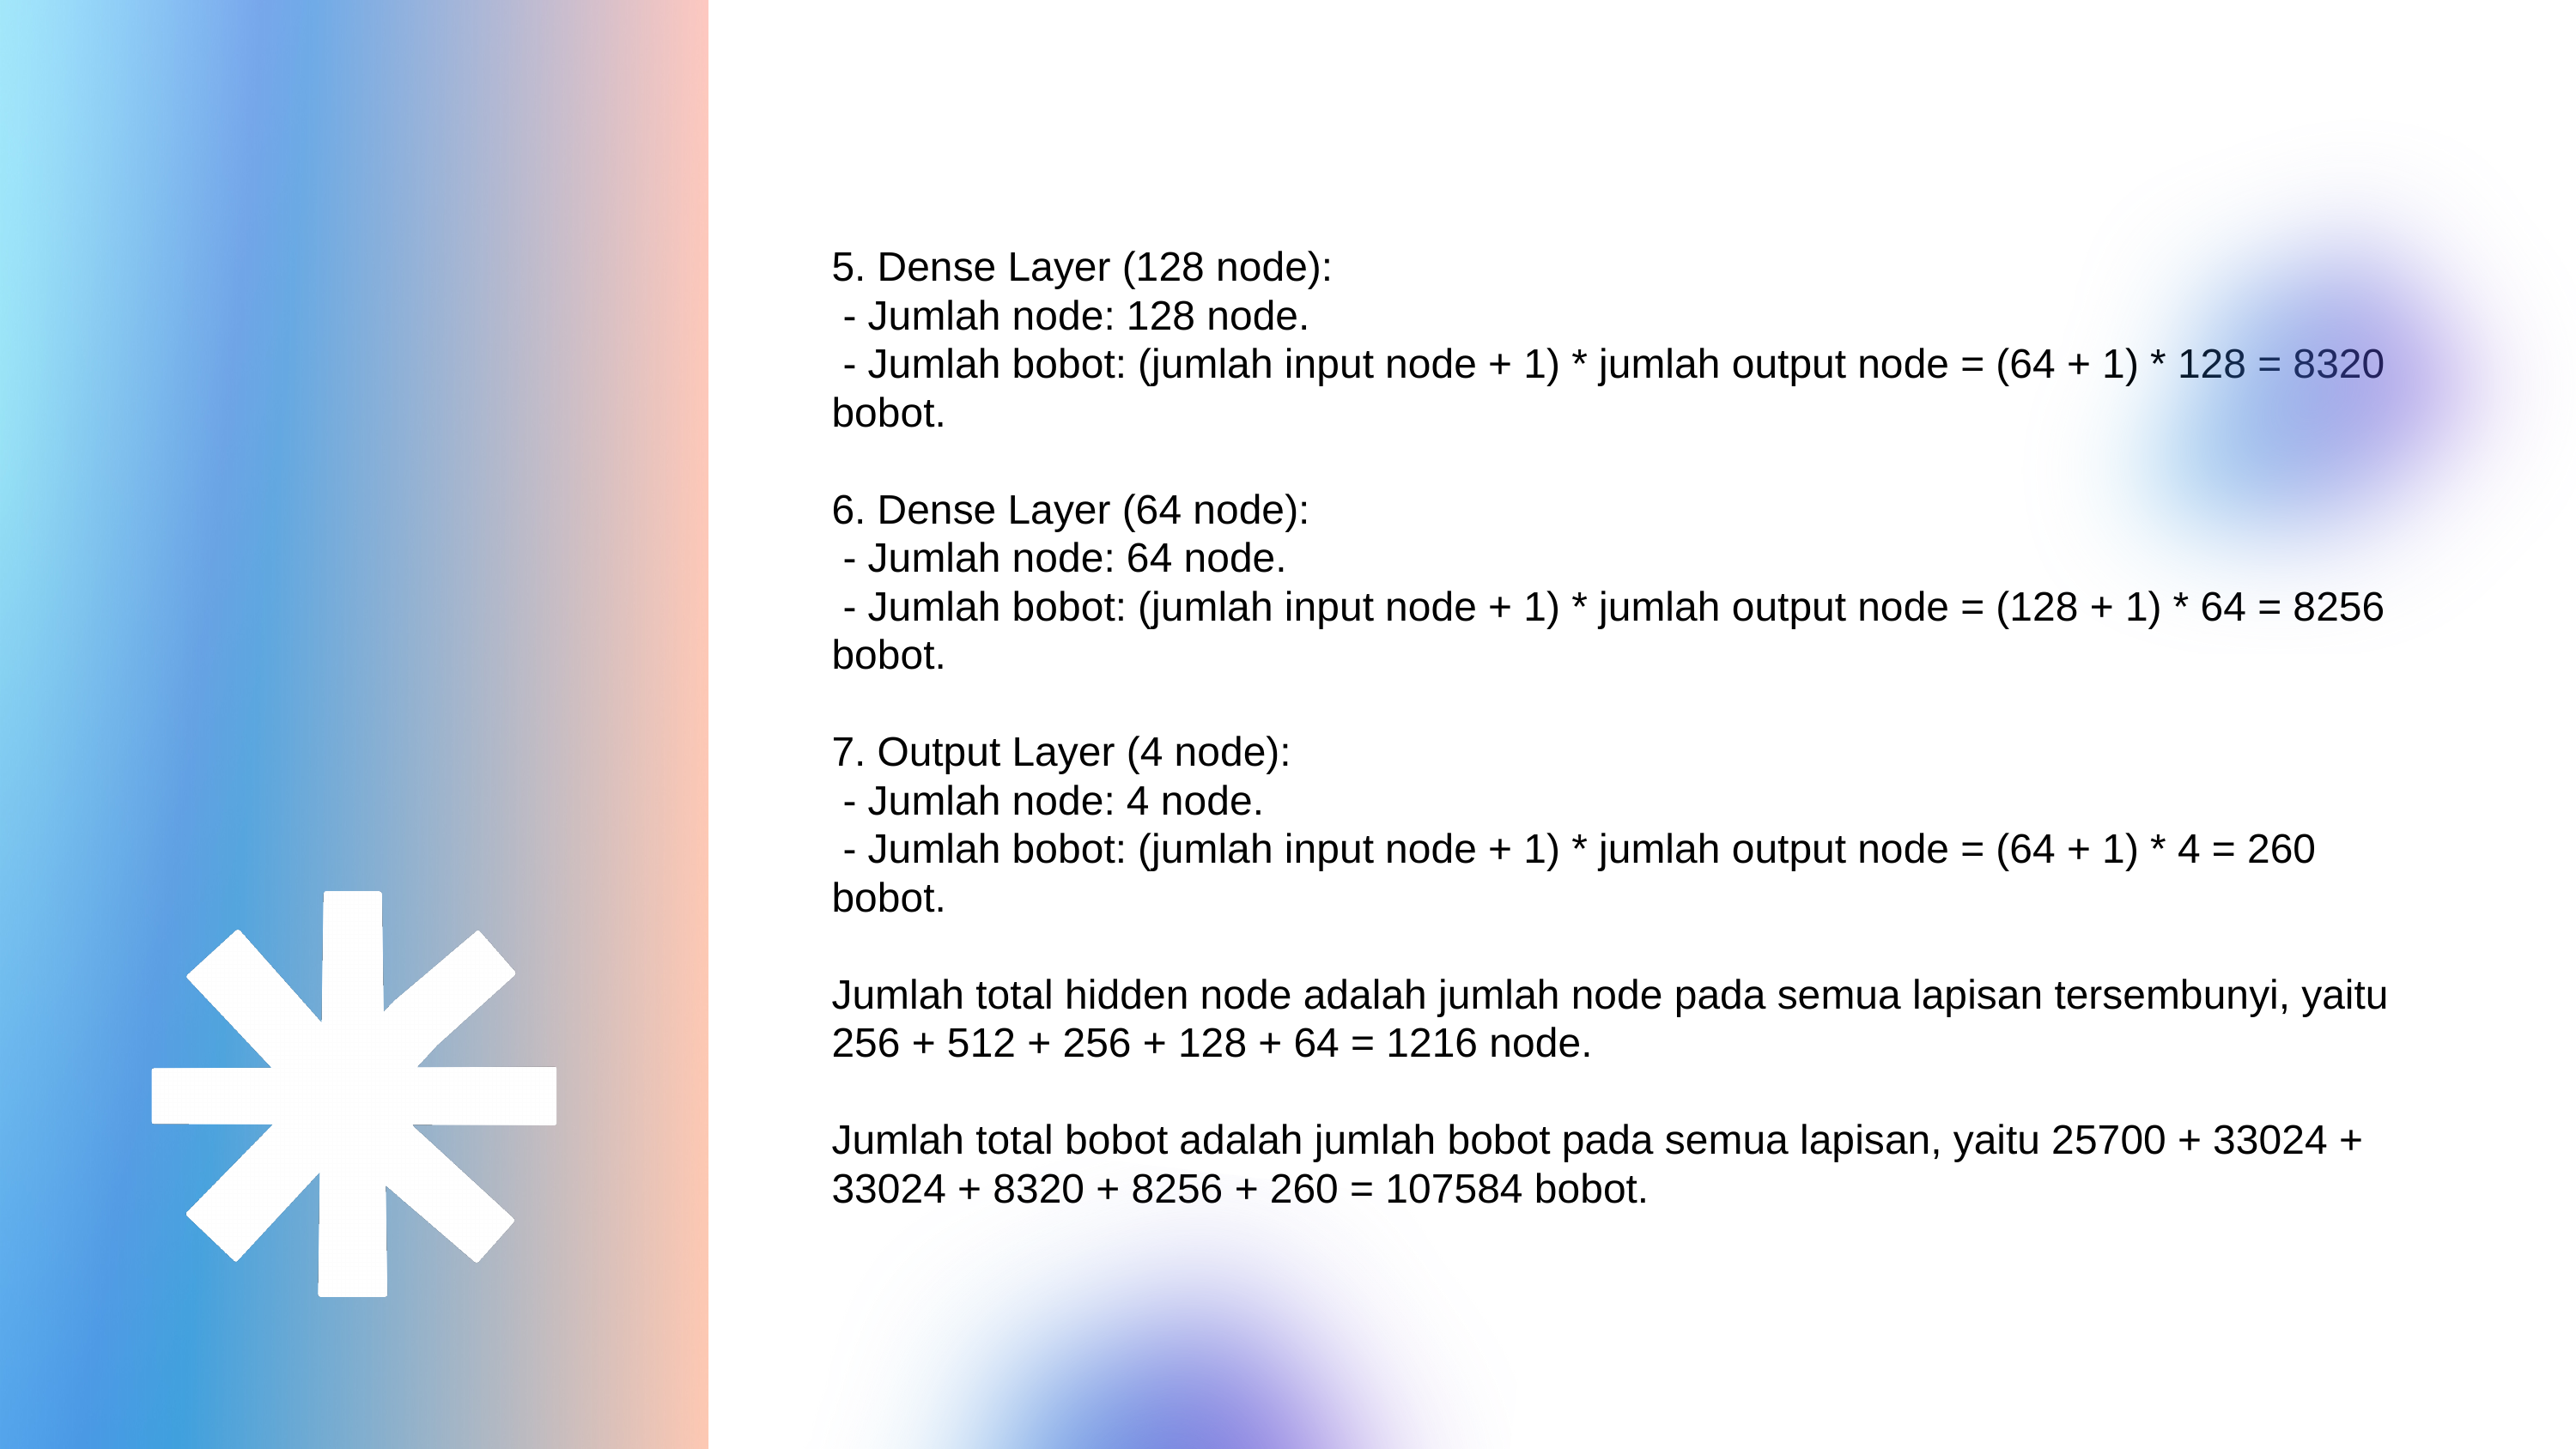

5. Dense Layer (128 node):
 - Jumlah node: 128 node.
 - Jumlah bobot: (jumlah input node + 1) * jumlah output node = (64 + 1) * 128 = 8320 bobot.

6. Dense Layer (64 node):
 - Jumlah node: 64 node.
 - Jumlah bobot: (jumlah input node + 1) * jumlah output node = (128 + 1) * 64 = 8256 bobot.

7. Output Layer (4 node):
 - Jumlah node: 4 node.
 - Jumlah bobot: (jumlah input node + 1) * jumlah output node = (64 + 1) * 4 = 260 bobot.

Jumlah total hidden node adalah jumlah node pada semua lapisan tersembunyi, yaitu 256 + 512 + 256 + 128 + 64 = 1216 node.

Jumlah total bobot adalah jumlah bobot pada semua lapisan, yaitu 25700 + 33024 + 33024 + 8320 + 8256 + 260 = 107584 bobot.